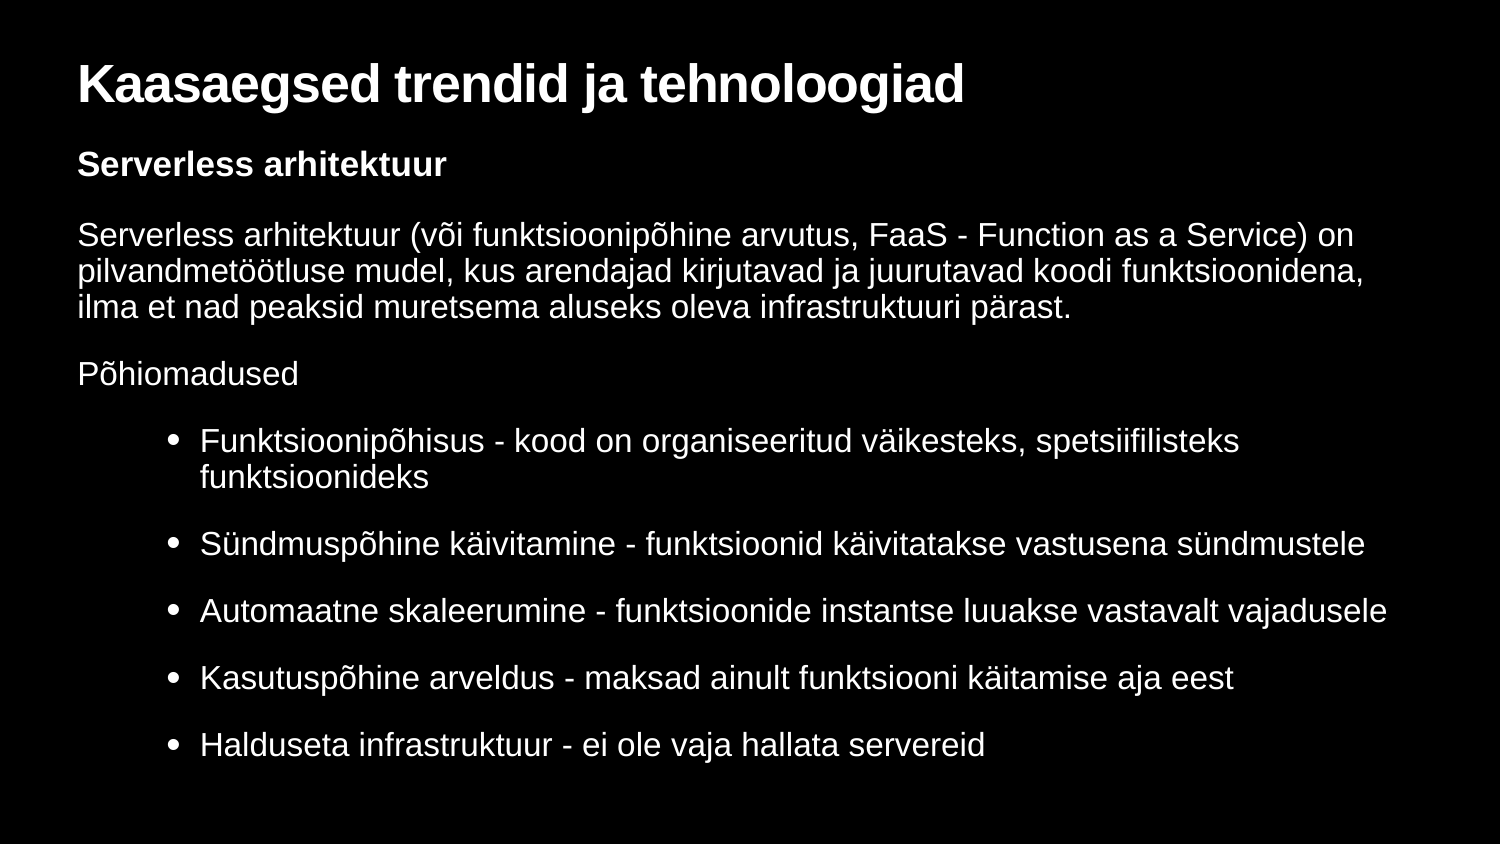

# Kaasaegsed trendid ja tehnoloogiad
Serverless arhitektuur
Serverless arhitektuur (või funktsioonipõhine arvutus, FaaS - Function as a Service) on pilvandmetöötluse mudel, kus arendajad kirjutavad ja juurutavad koodi funktsioonidena, ilma et nad peaksid muretsema aluseks oleva infrastruktuuri pärast.
Põhiomadused
Funktsioonipõhisus - kood on organiseeritud väikesteks, spetsiifilisteks funktsioonideks
Sündmuspõhine käivitamine - funktsioonid käivitatakse vastusena sündmustele
Automaatne skaleerumine - funktsioonide instantse luuakse vastavalt vajadusele
Kasutuspõhine arveldus - maksad ainult funktsiooni käitamise aja eest
Halduseta infrastruktuur - ei ole vaja hallata servereid